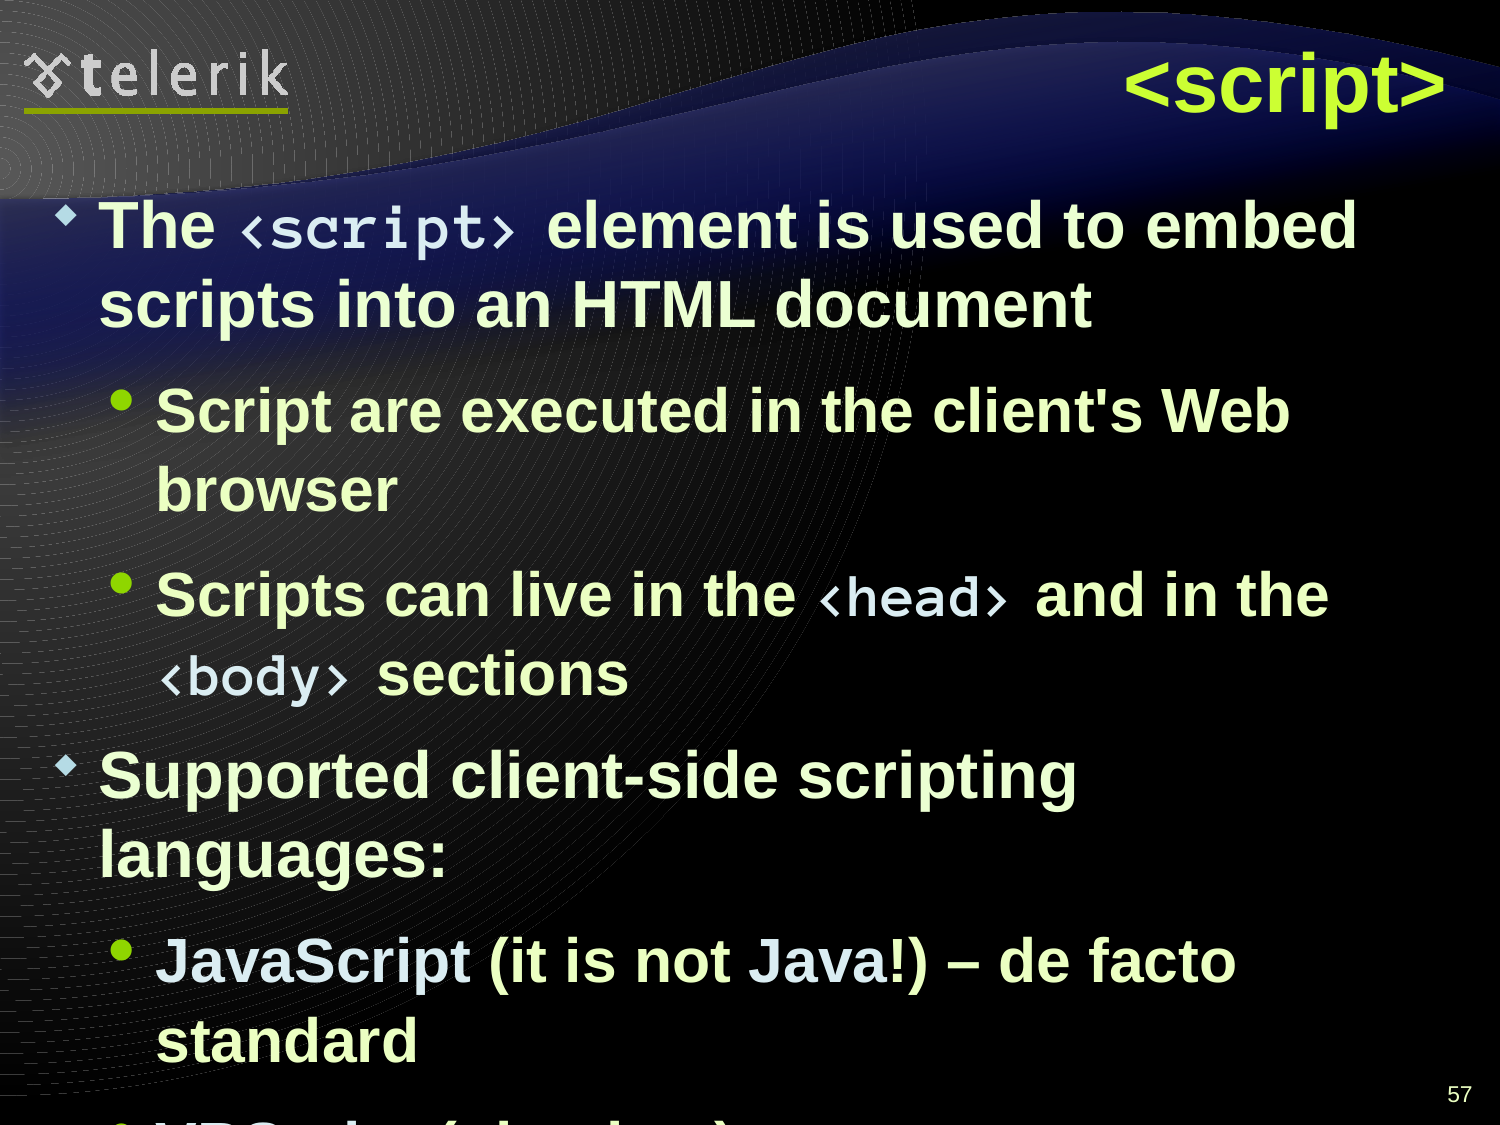

# <script>
The <script> element is used to embed scripts into an HTML document
Script are executed in the client's Web browser
Scripts can live in the <head> and in the <body> sections
Supported client-side scripting languages:
JavaScript (it is not Java!) – de facto standard
VBScript (obsolete)
Jscript (obsolete)
57